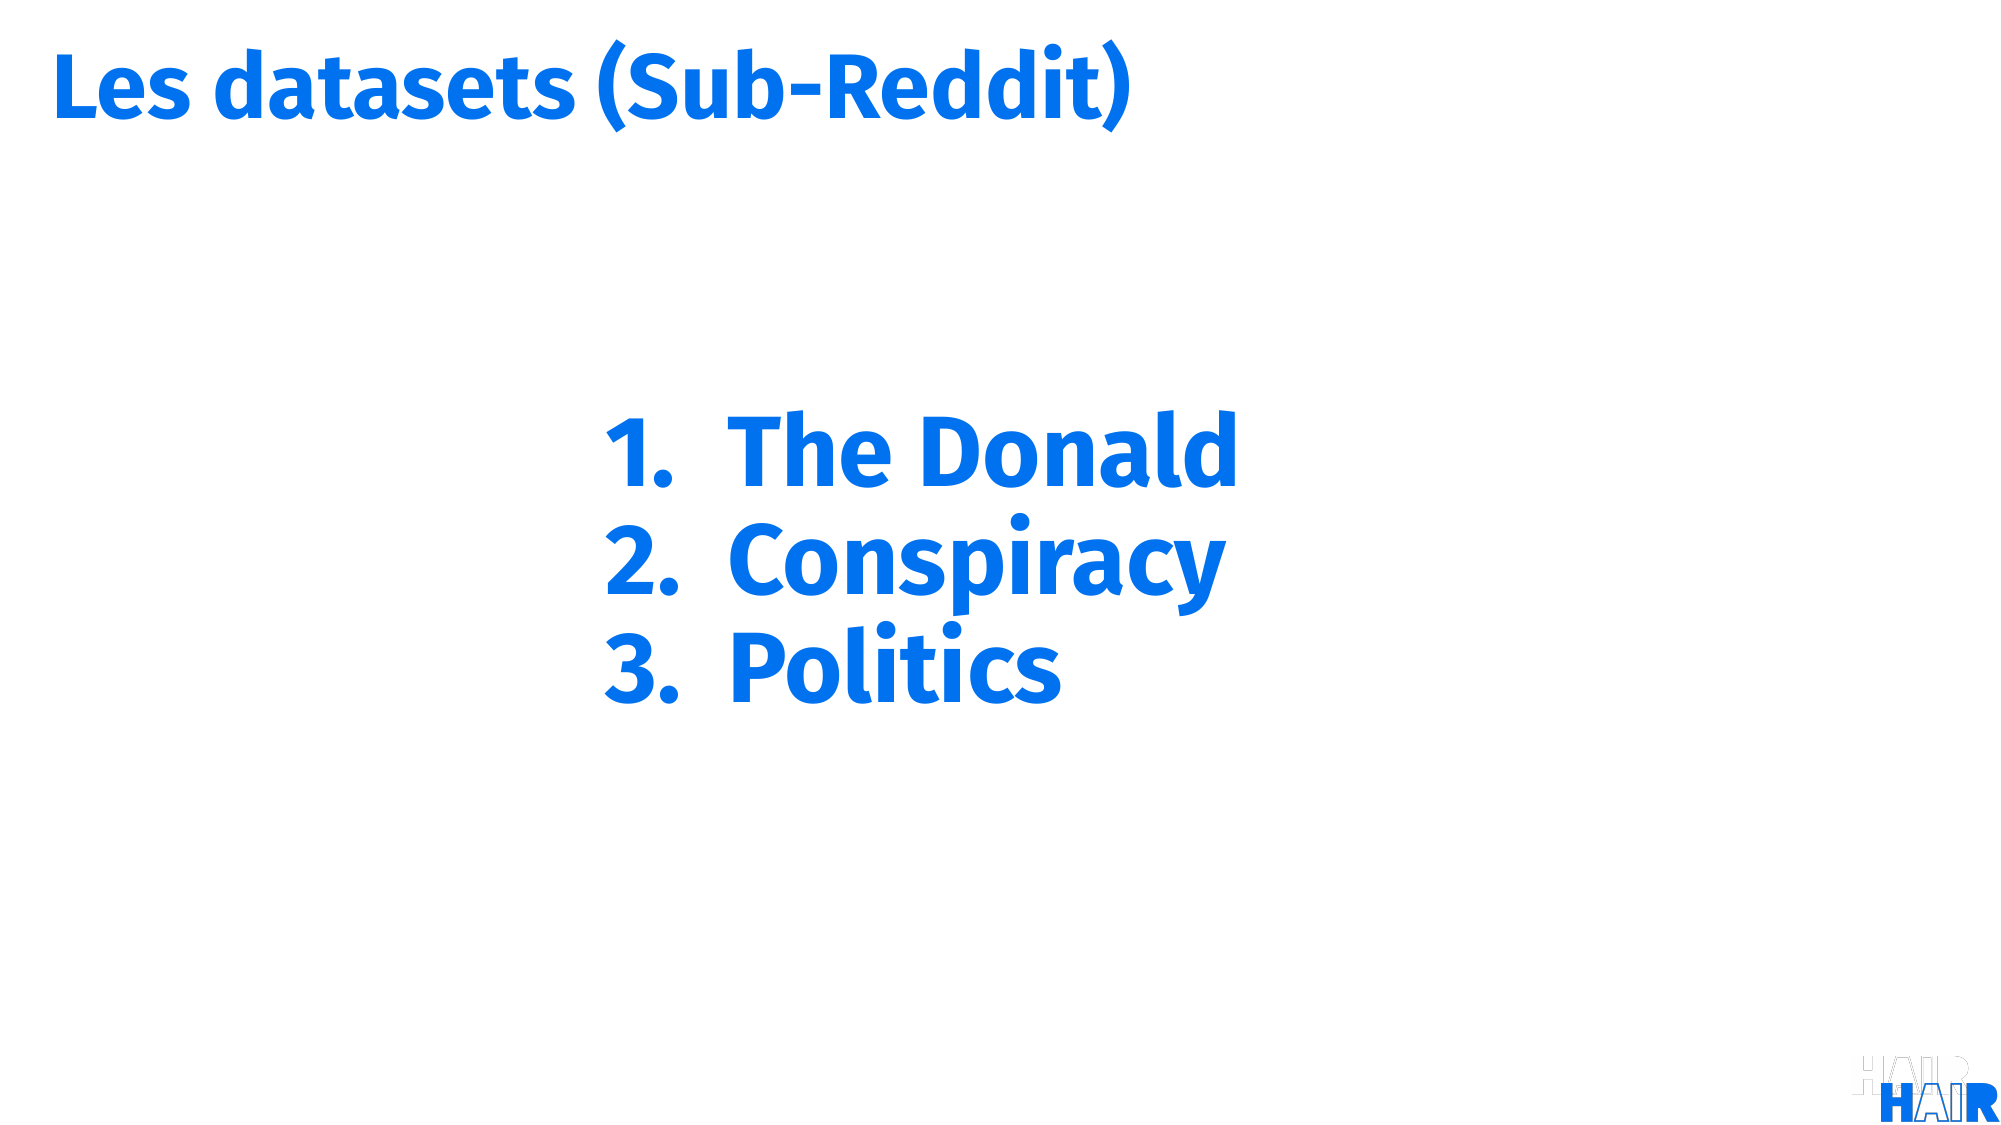

Les datasets (Sub-Reddit)
The Donald
Conspiracy
Politics